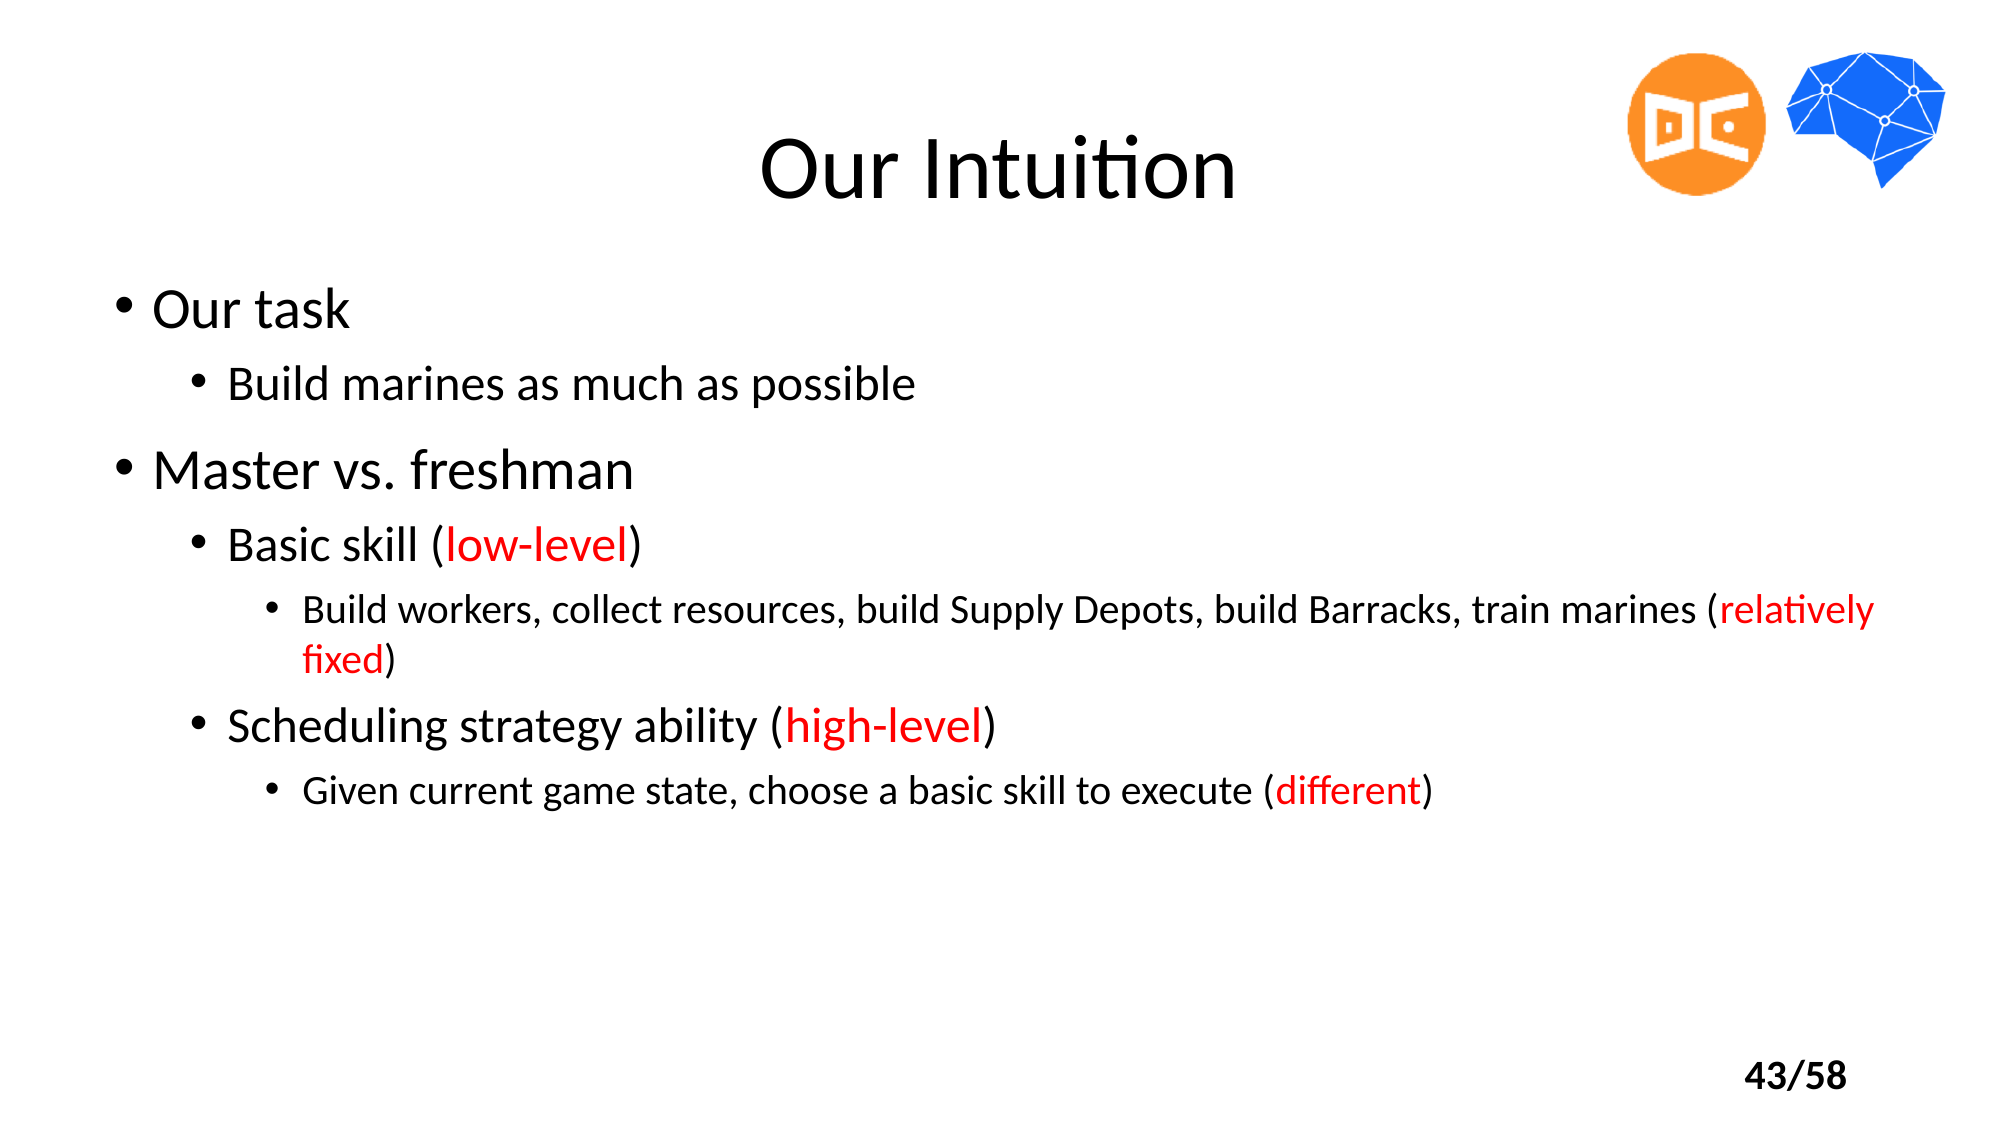

# Our Intuition
Our task
Build marines as much as possible
Master vs. freshman
Basic skill (low-level)
Build workers, collect resources, build Supply Depots, build Barracks, train marines (relatively fixed)
Scheduling strategy ability (high-level)
Given current game state, choose a basic skill to execute (different)
43/58